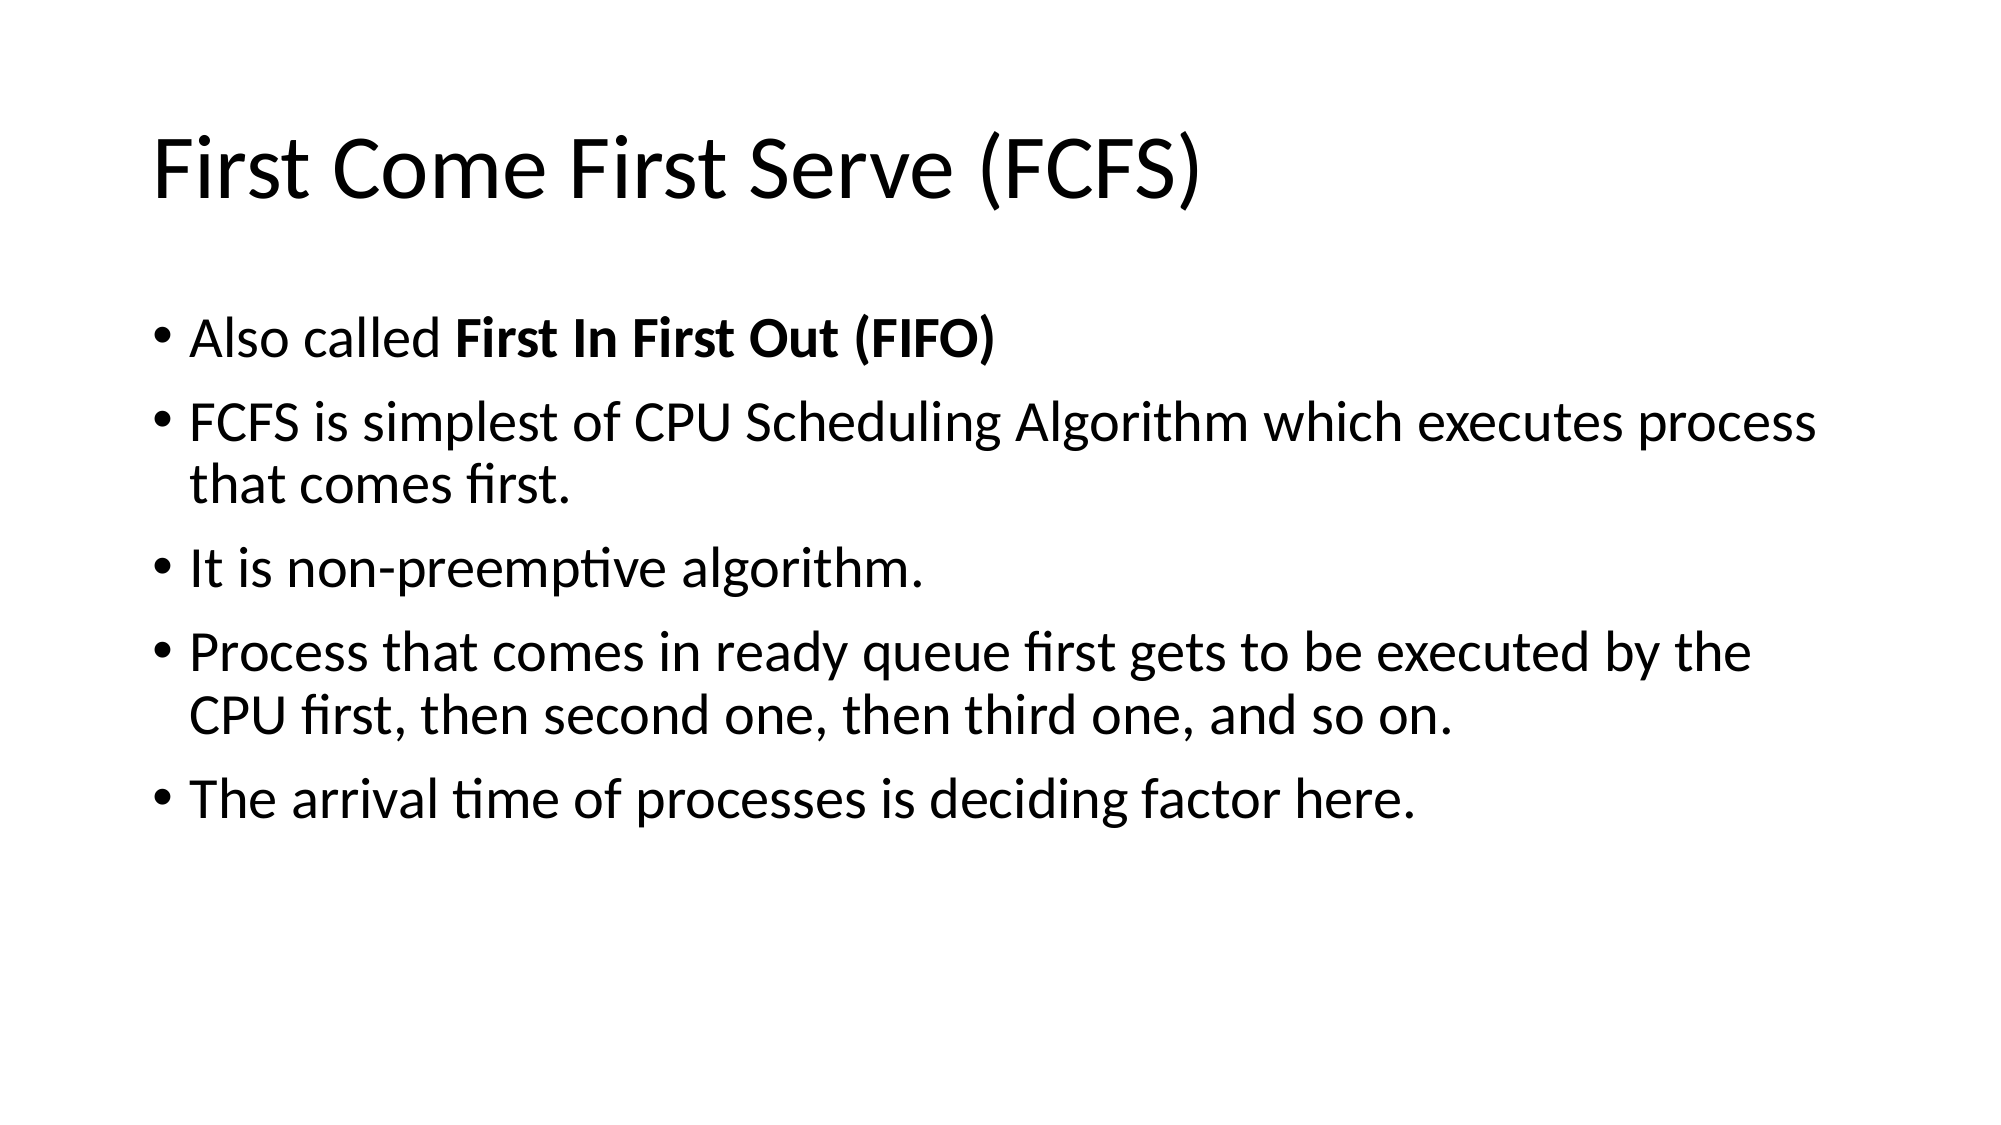

# First Come First Serve (FCFS)
Also called First In First Out (FIFO)
FCFS is simplest of CPU Scheduling Algorithm which executes process that comes first.
It is non-preemptive algorithm.
Process that comes in ready queue first gets to be executed by the CPU first, then second one, then third one, and so on.
The arrival time of processes is deciding factor here.